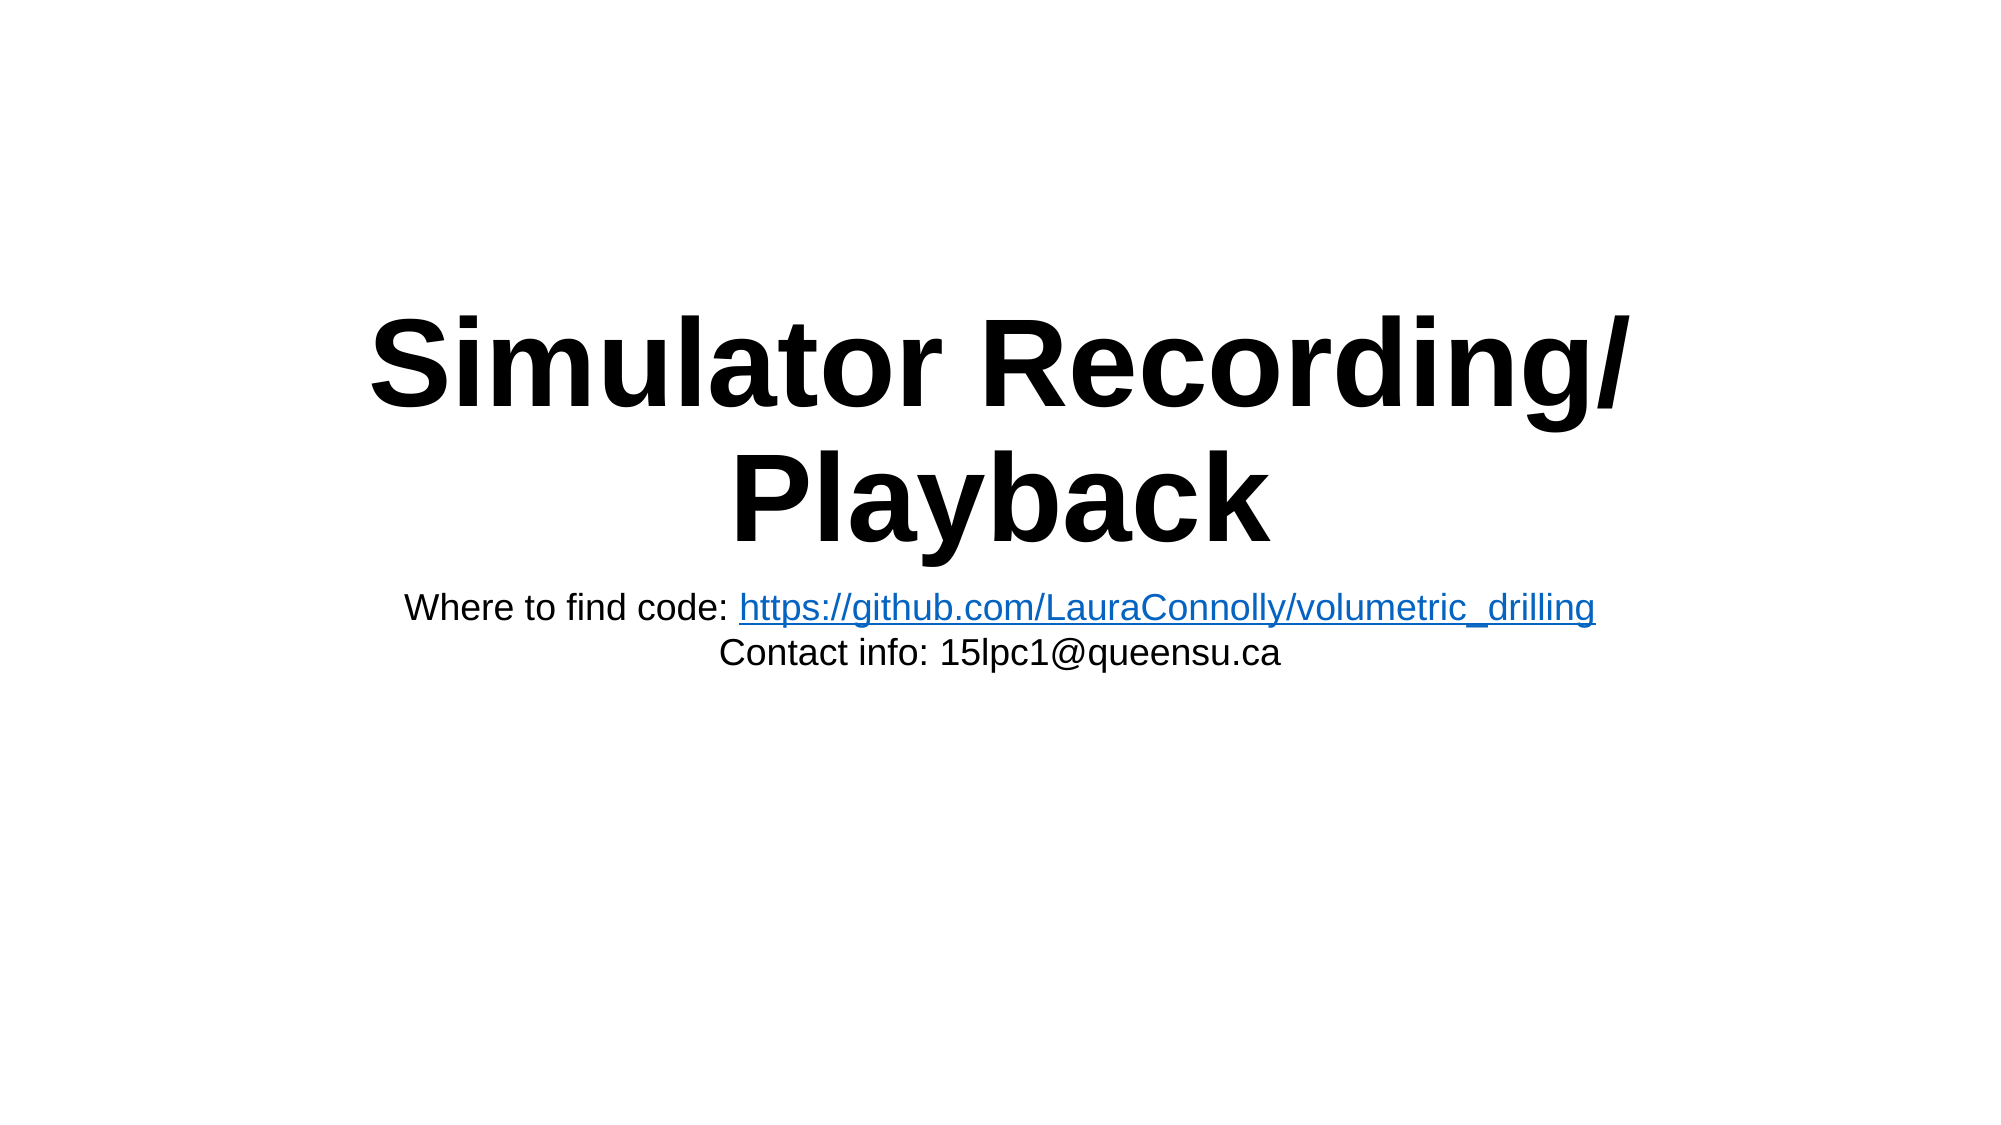

# Simulator Recording/ Playback
Where to find code: https://github.com/LauraConnolly/volumetric_drilling
Contact info: 15lpc1@queensu.ca